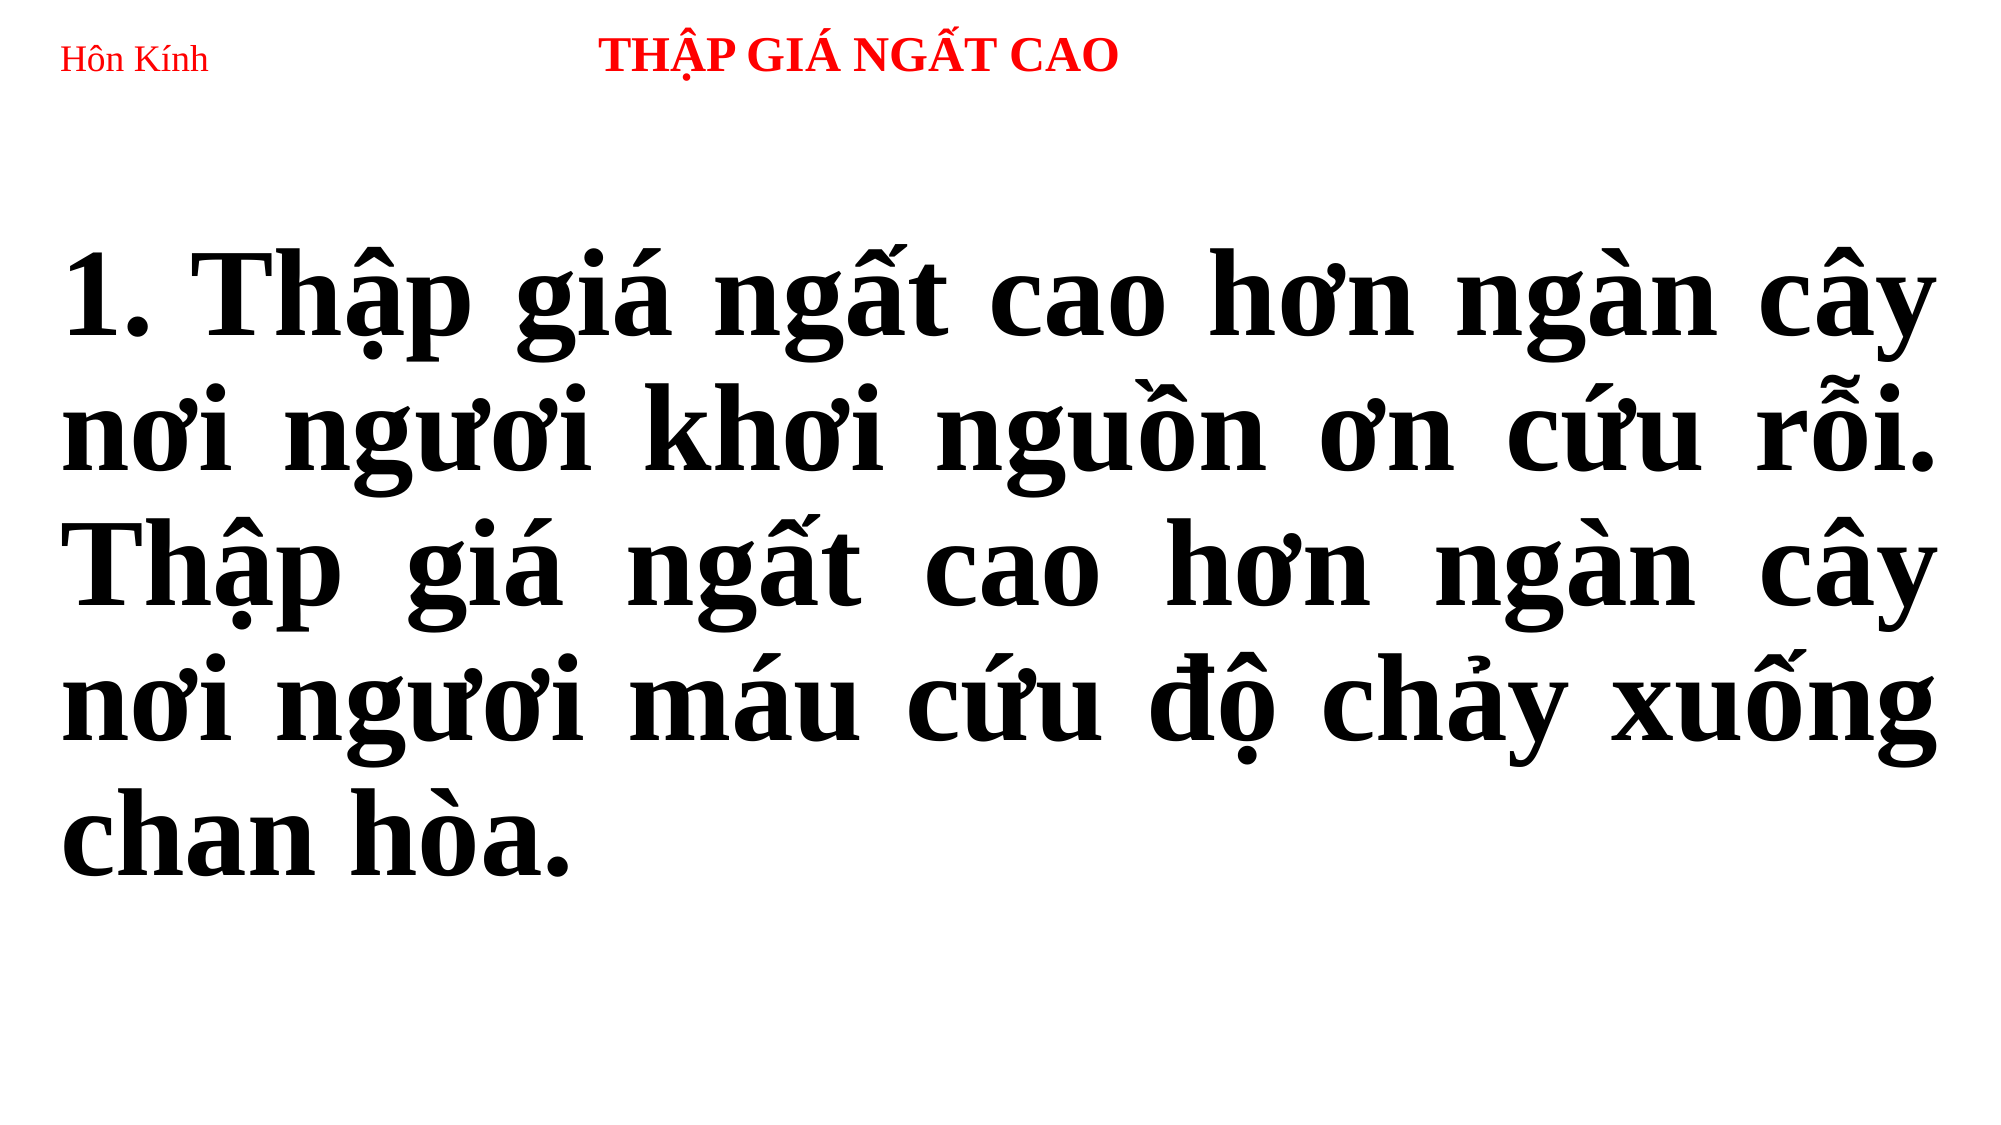

# Hôn Kính                                         THẬP GIÁ NGẤT CAO
1. Thập giá ngất cao hơn ngàn cây nơi ngươi khơi nguồn ơn cứu rỗi. Thập giá ngất cao hơn ngàn cây nơi ngươi máu cứu độ chảy xuống chan hòa.